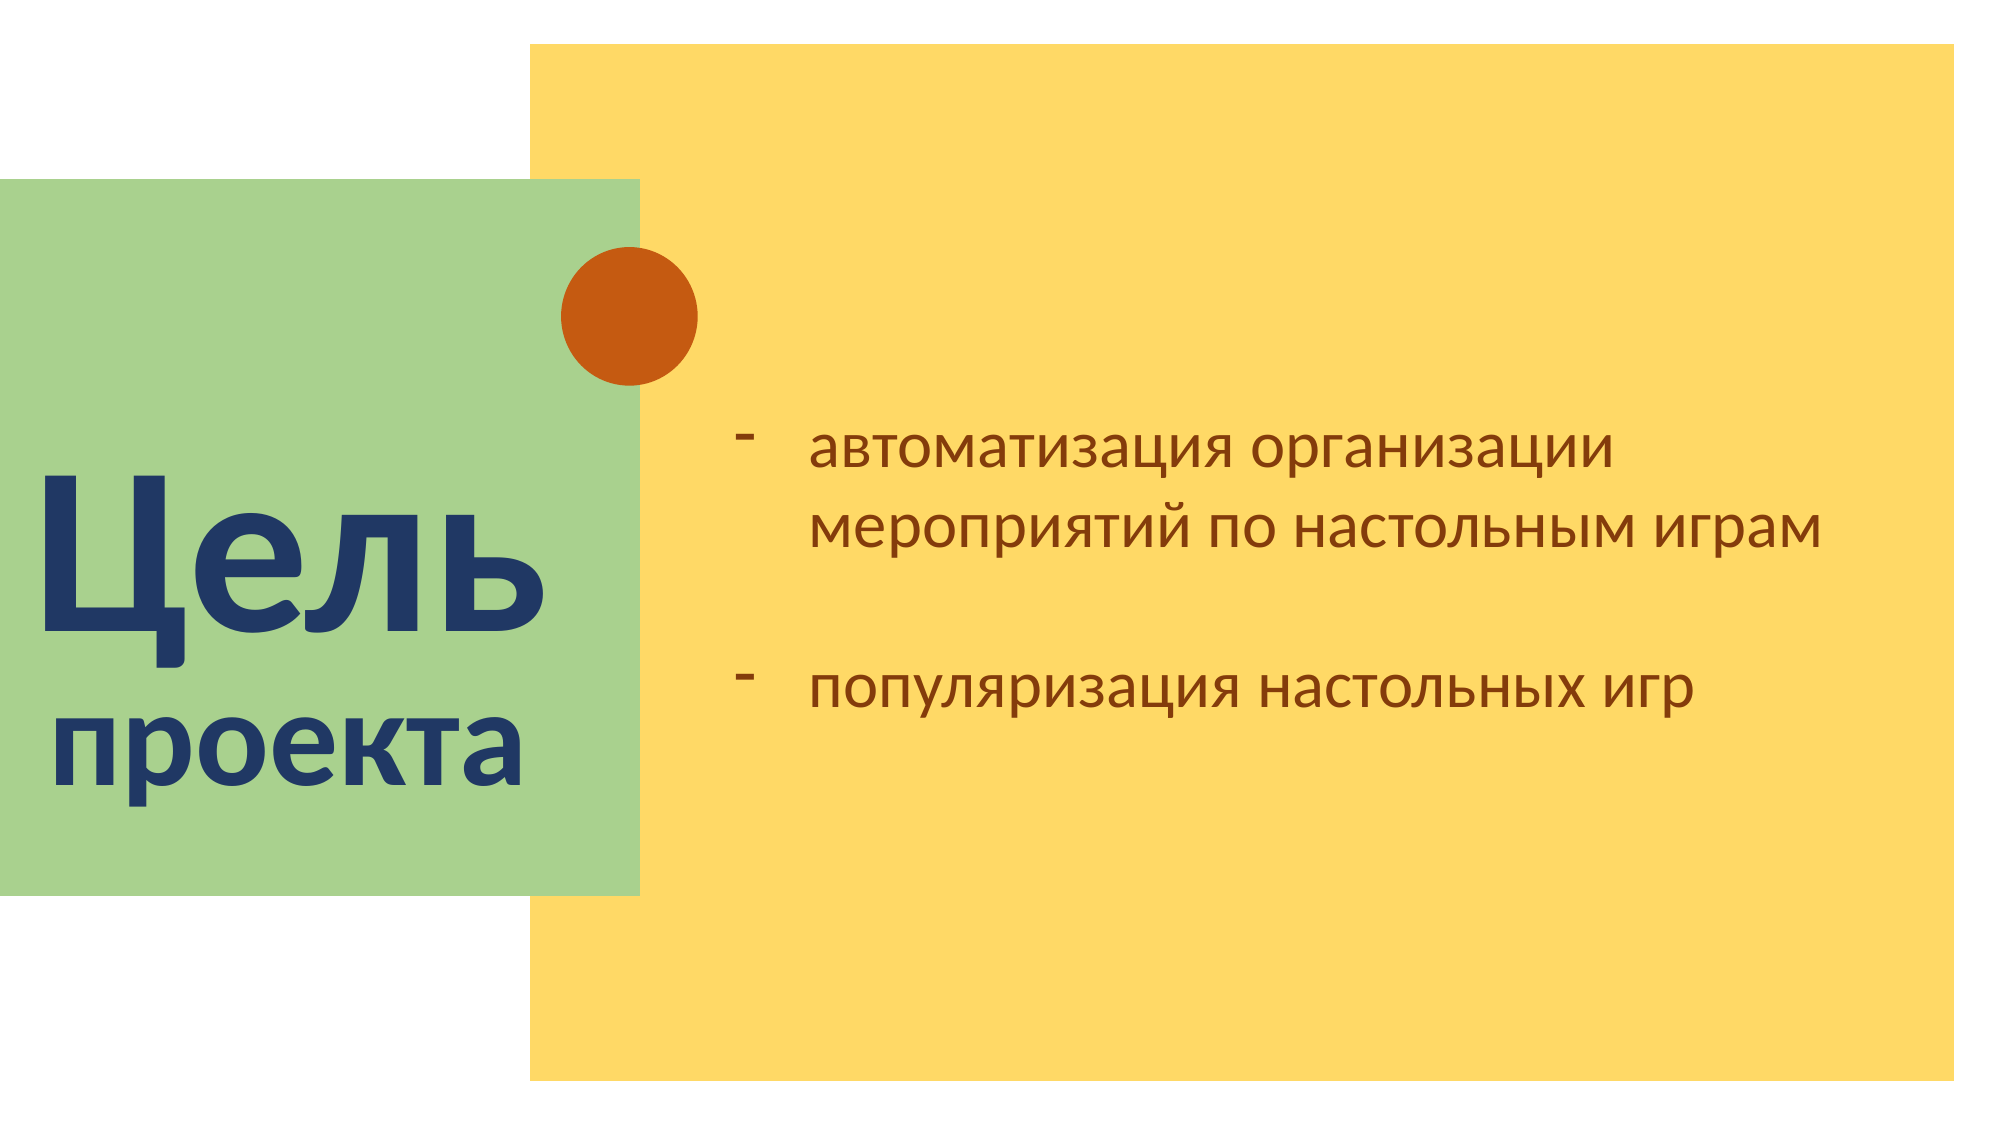

Цель
автоматизация организации мероприятий по настольным играм

популяризация настольных игр
проекта